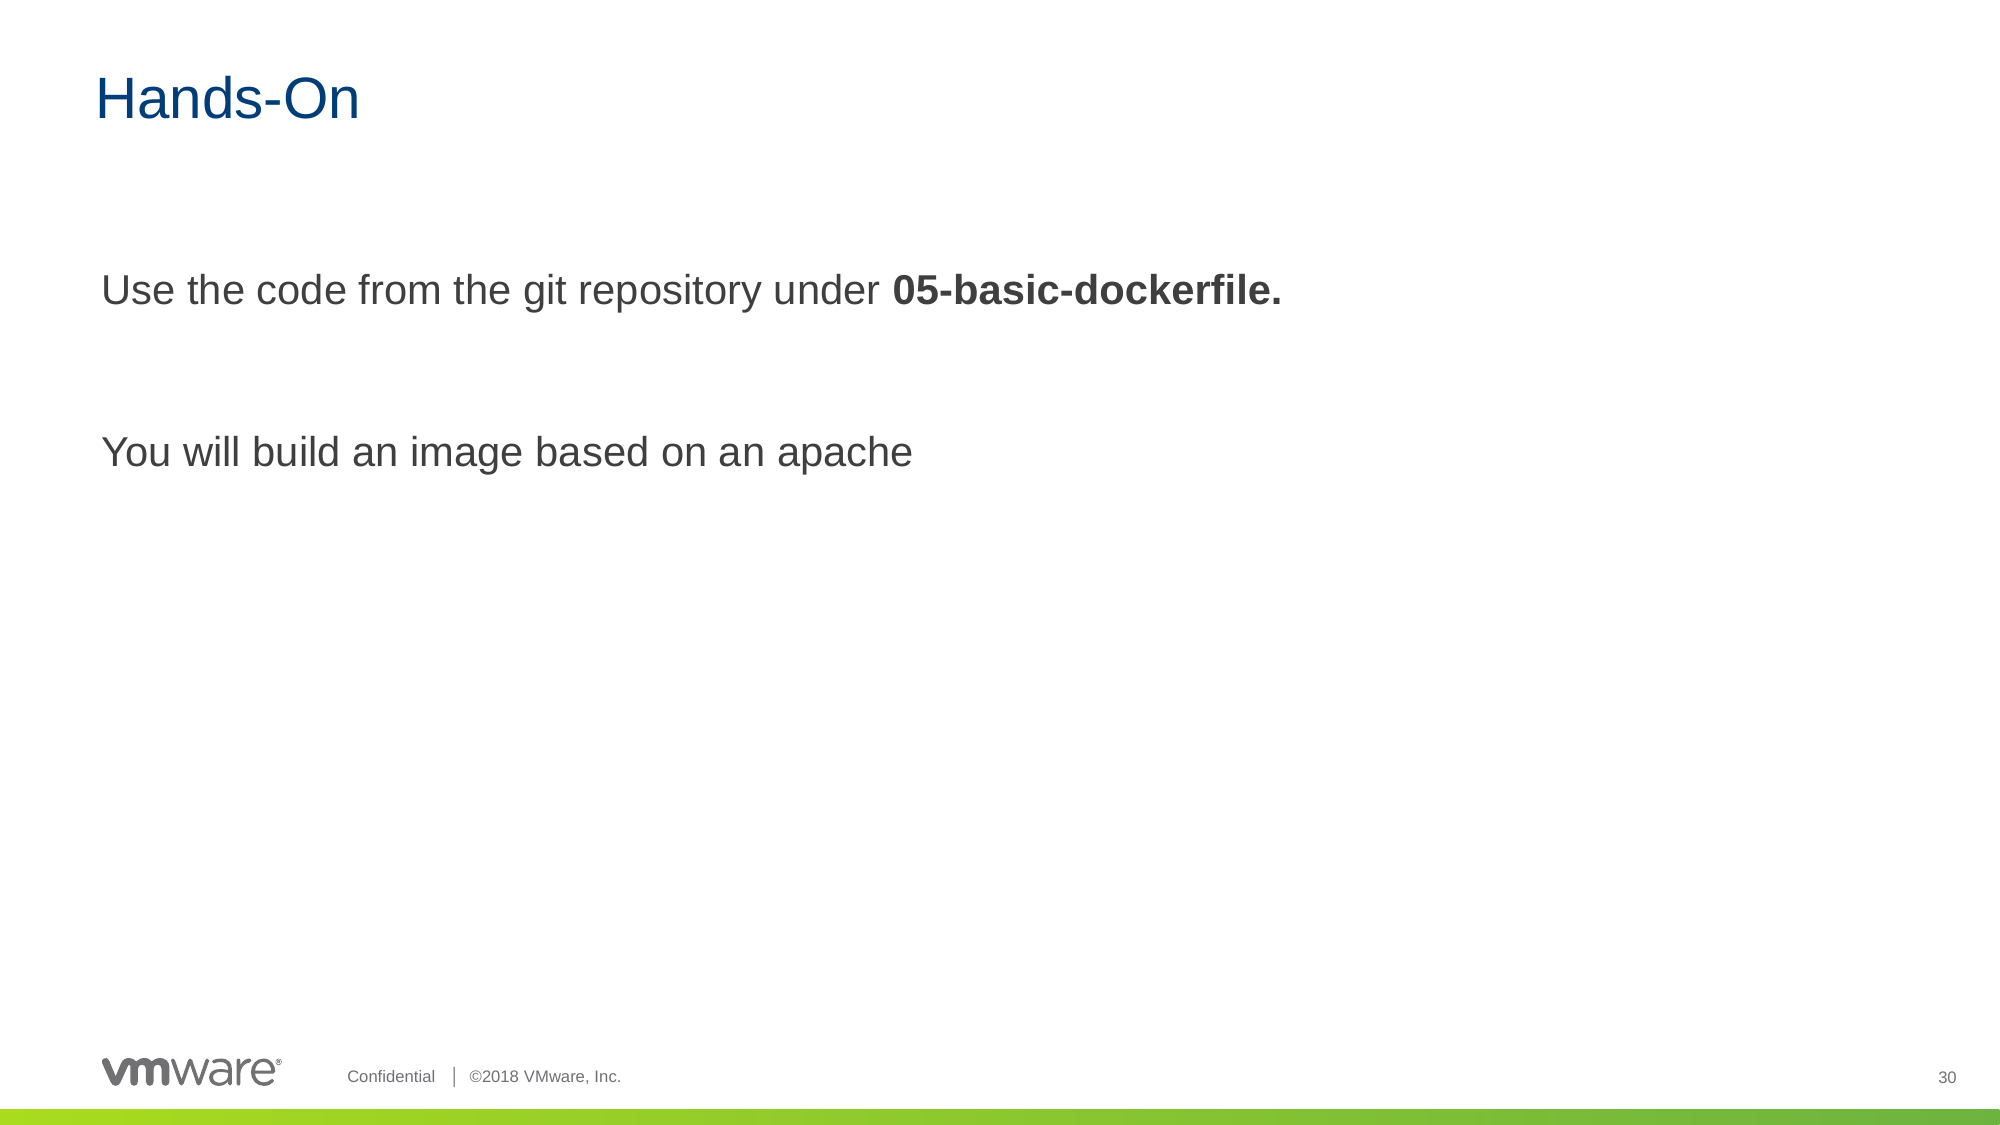

# Hands-On

Use the code from the git repository under 05-basic-dockerfile.

You will build an image based on an apache